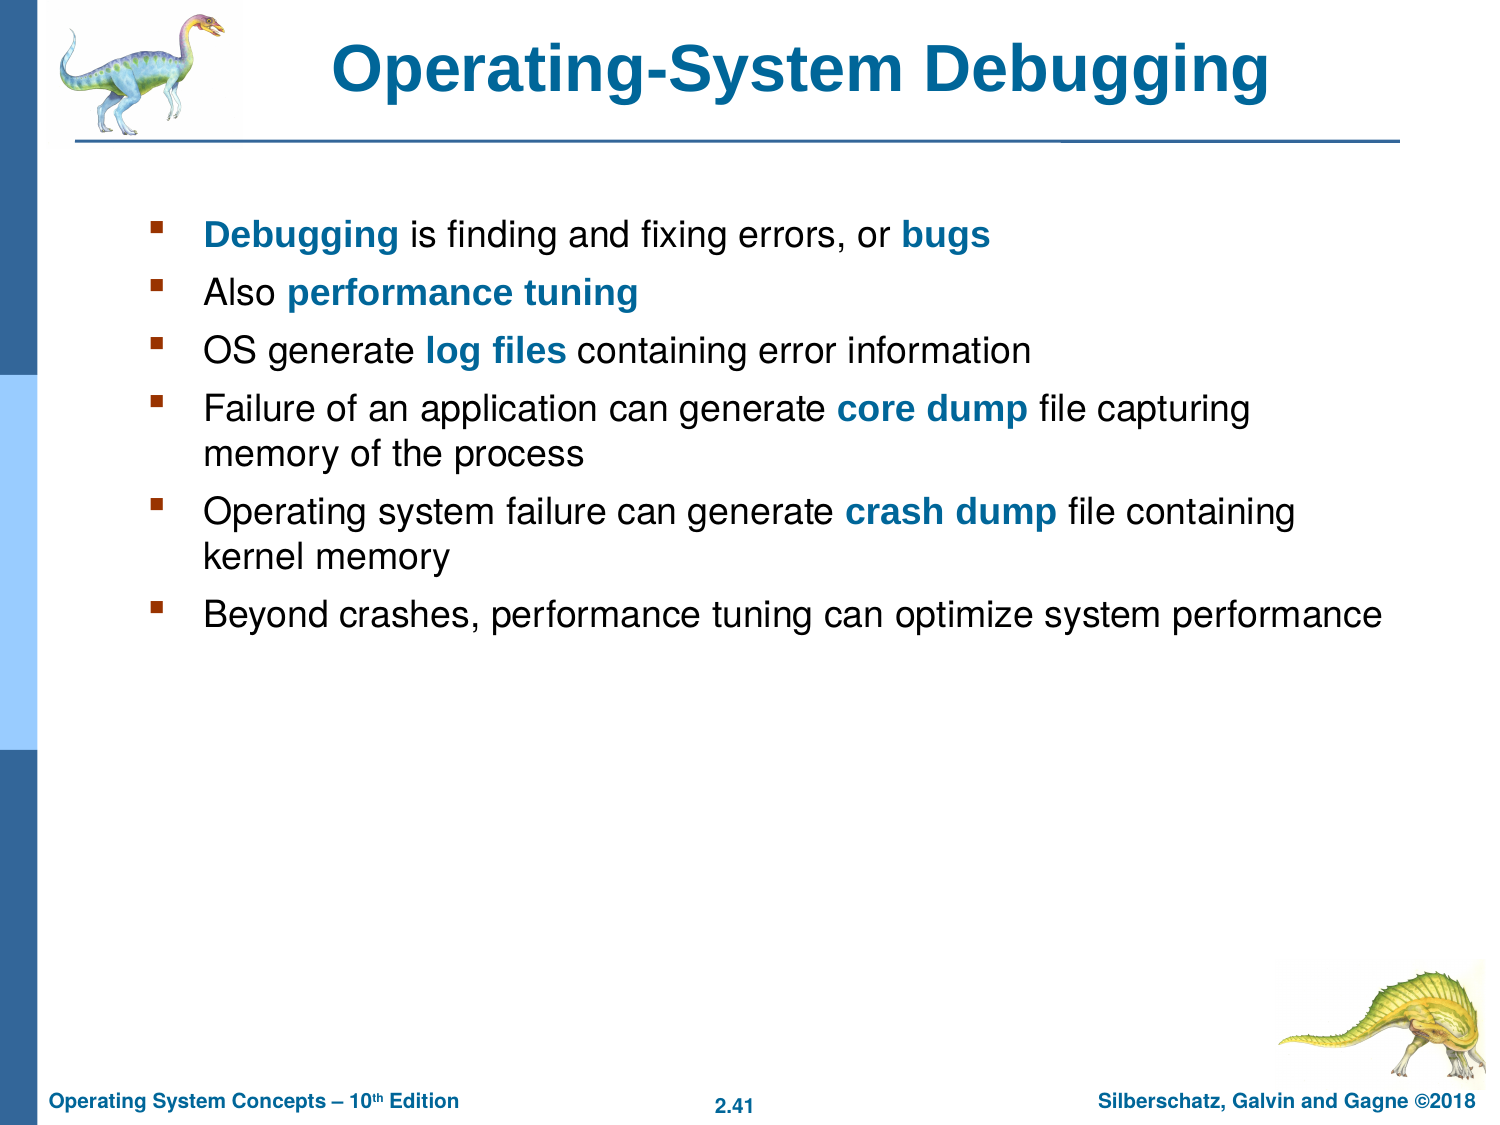

# Operating-System Debugging
Debugging is finding and fixing errors, or bugs
Also performance tuning
OS generate log files containing error information
Failure of an application can generate core dump file capturing memory of the process
Operating system failure can generate crash dump file containing kernel memory
Beyond crashes, performance tuning can optimize system performance